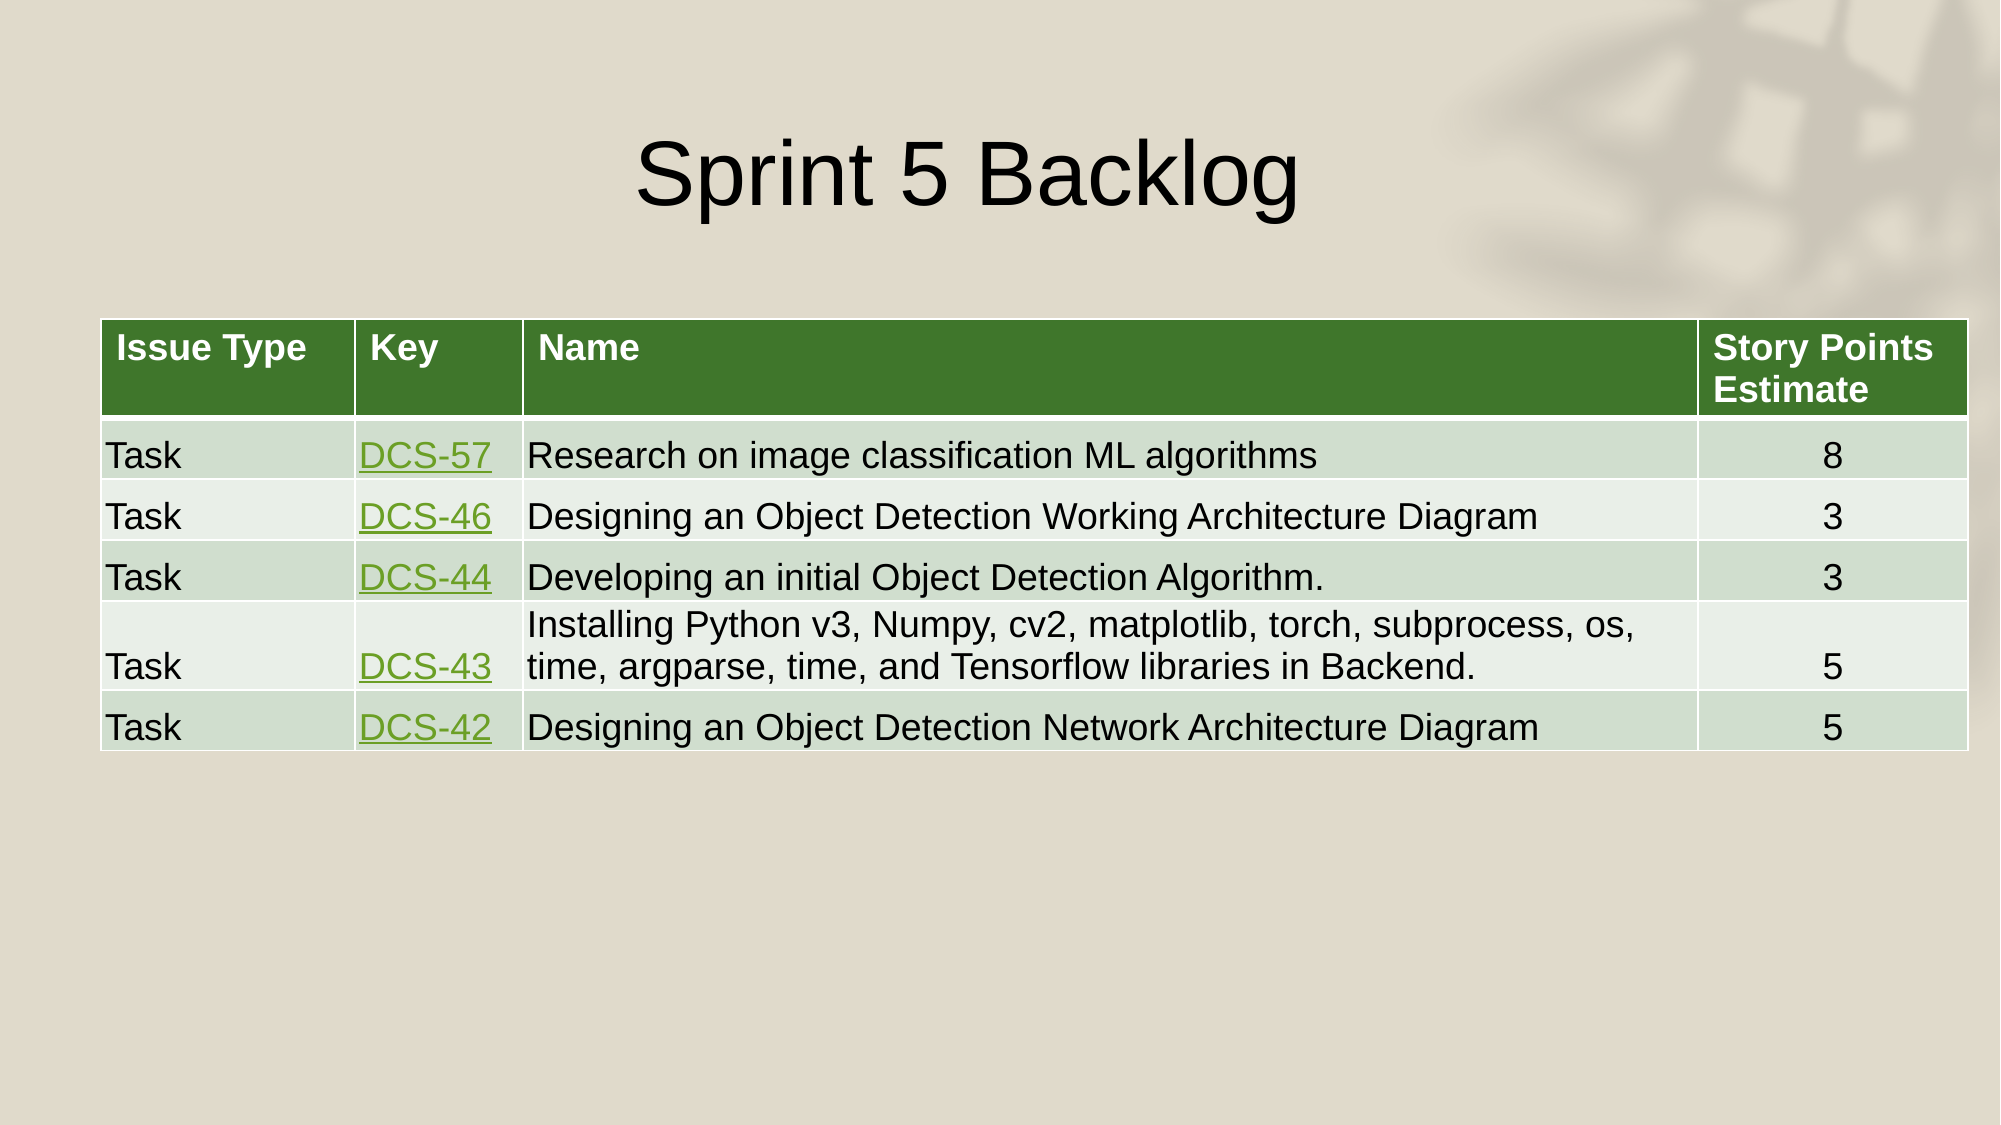

# Sprint 5 Backlog
| Issue Type | Key | Name | Story Points Estimate |
| --- | --- | --- | --- |
| Task | DCS-57 | Research on image classification ML algorithms | 8 |
| Task | DCS-46 | Designing an Object Detection Working Architecture Diagram | 3 |
| Task | DCS-44 | Developing an initial Object Detection Algorithm. | 3 |
| Task | DCS-43 | Installing Python v3, Numpy, cv2, matplotlib, torch, subprocess, os, time, argparse, time, and Tensorflow libraries in Backend. | 5 |
| Task | DCS-42 | Designing an Object Detection Network Architecture Diagram | 5 |